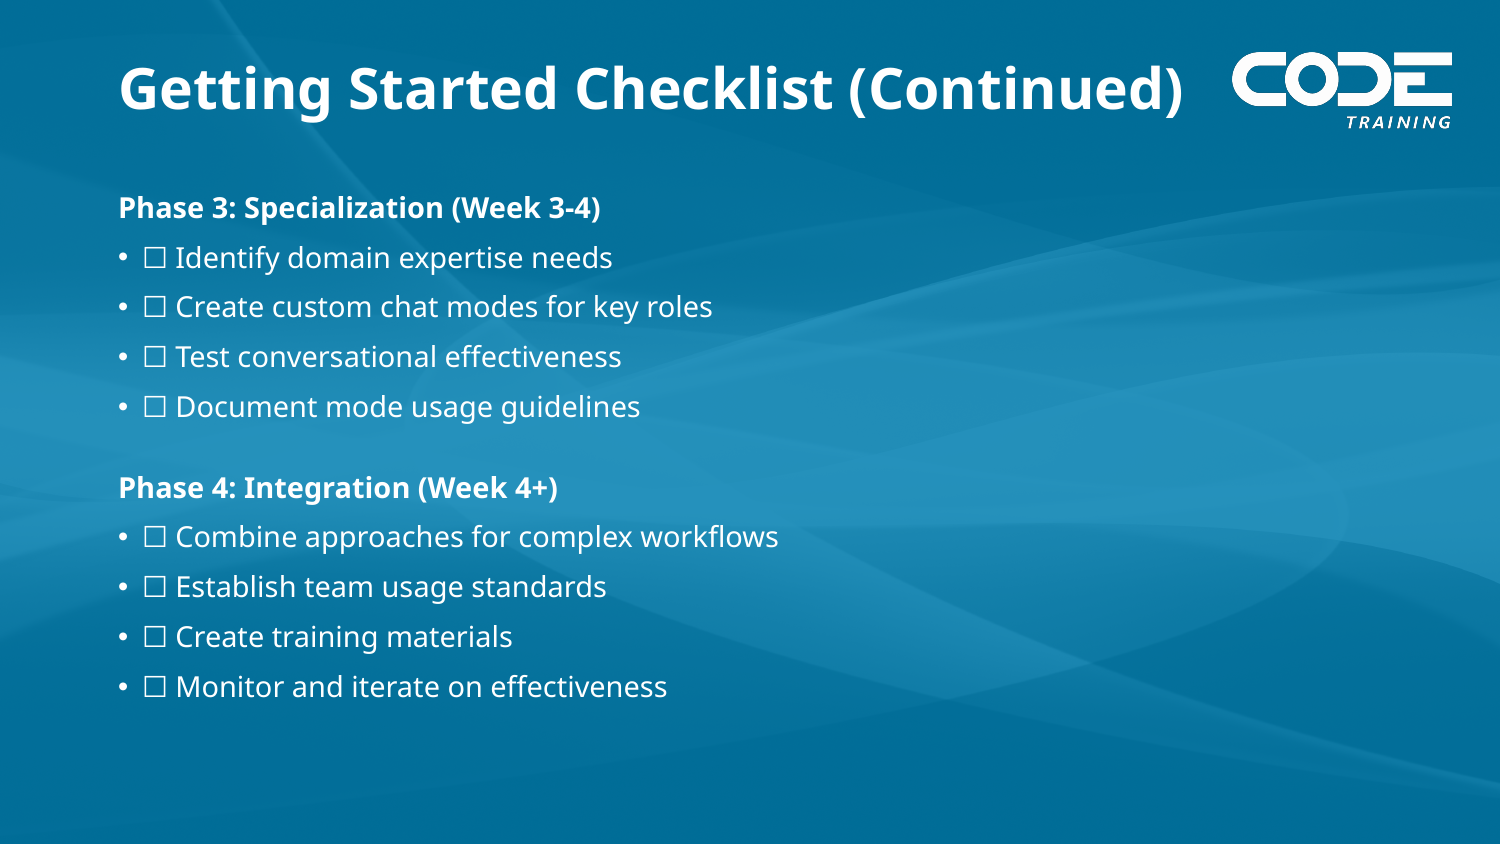

# Getting Started Checklist (Continued)
Phase 3: Specialization (Week 3-4)
☐ Identify domain expertise needs
☐ Create custom chat modes for key roles
☐ Test conversational effectiveness
☐ Document mode usage guidelines
Phase 4: Integration (Week 4+)
☐ Combine approaches for complex workflows
☐ Establish team usage standards
☐ Create training materials
☐ Monitor and iterate on effectiveness